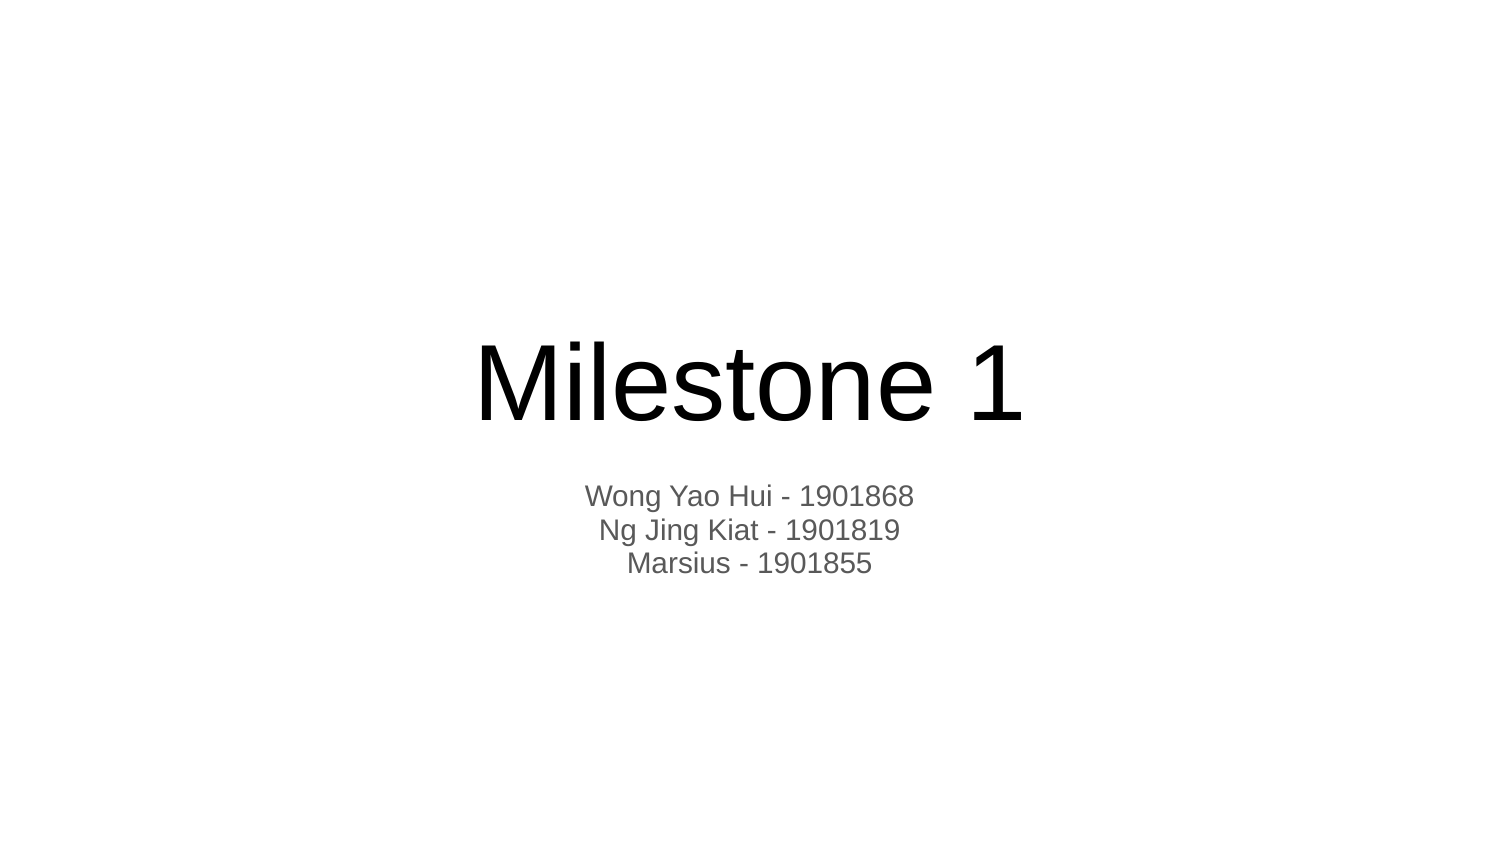

# Milestone 1
Wong Yao Hui - 1901868
Ng Jing Kiat - 1901819
Marsius - 1901855